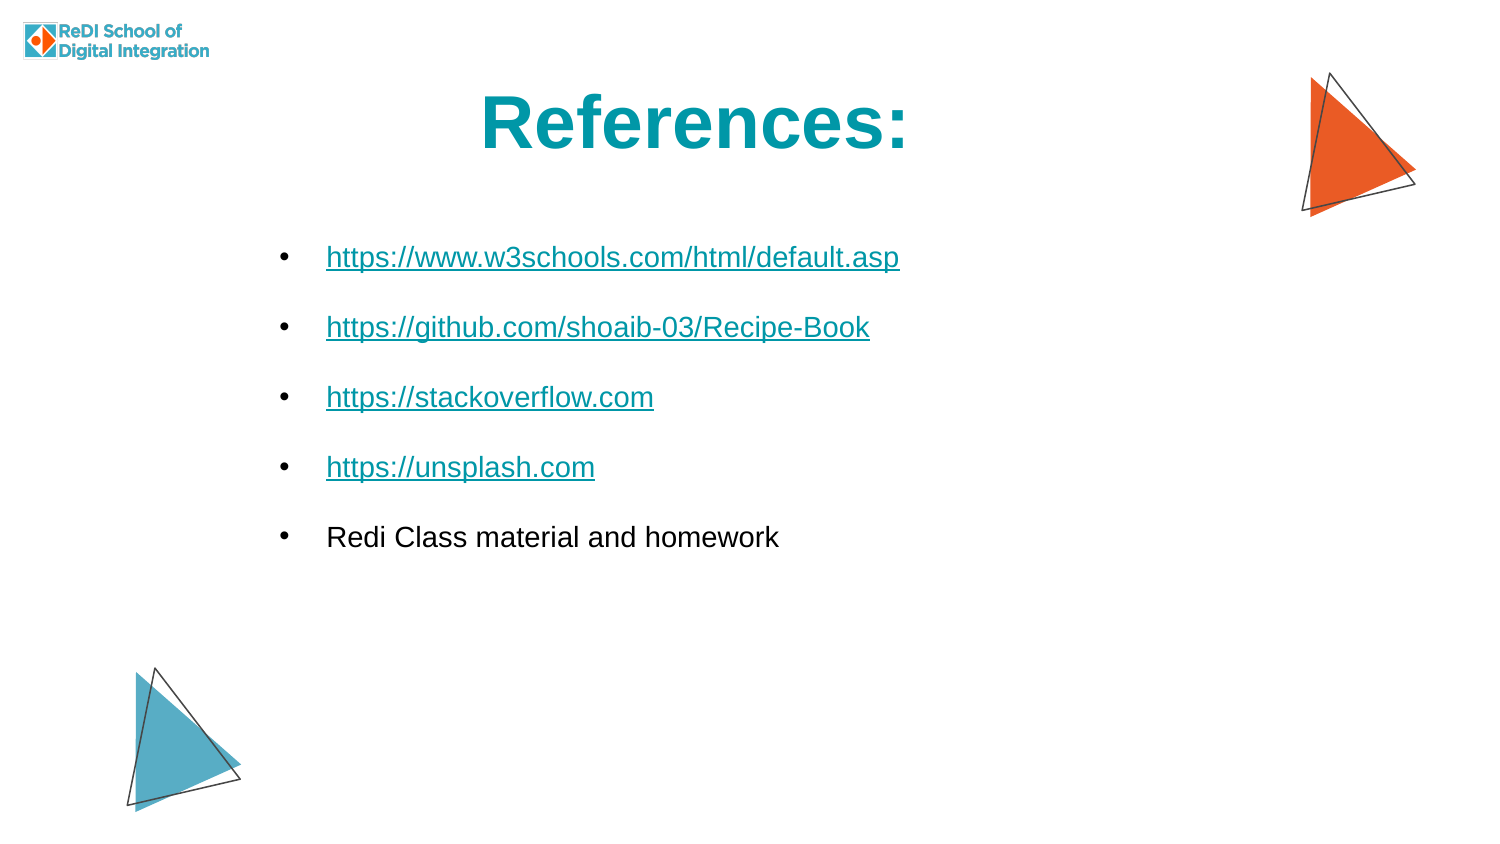

References:

https://www.w3schools.com/html/default.asp

https://github.com/shoaib-03/Recipe-Book

https://stackoverflow.com

https://unsplash.com

Redi Class material and homework